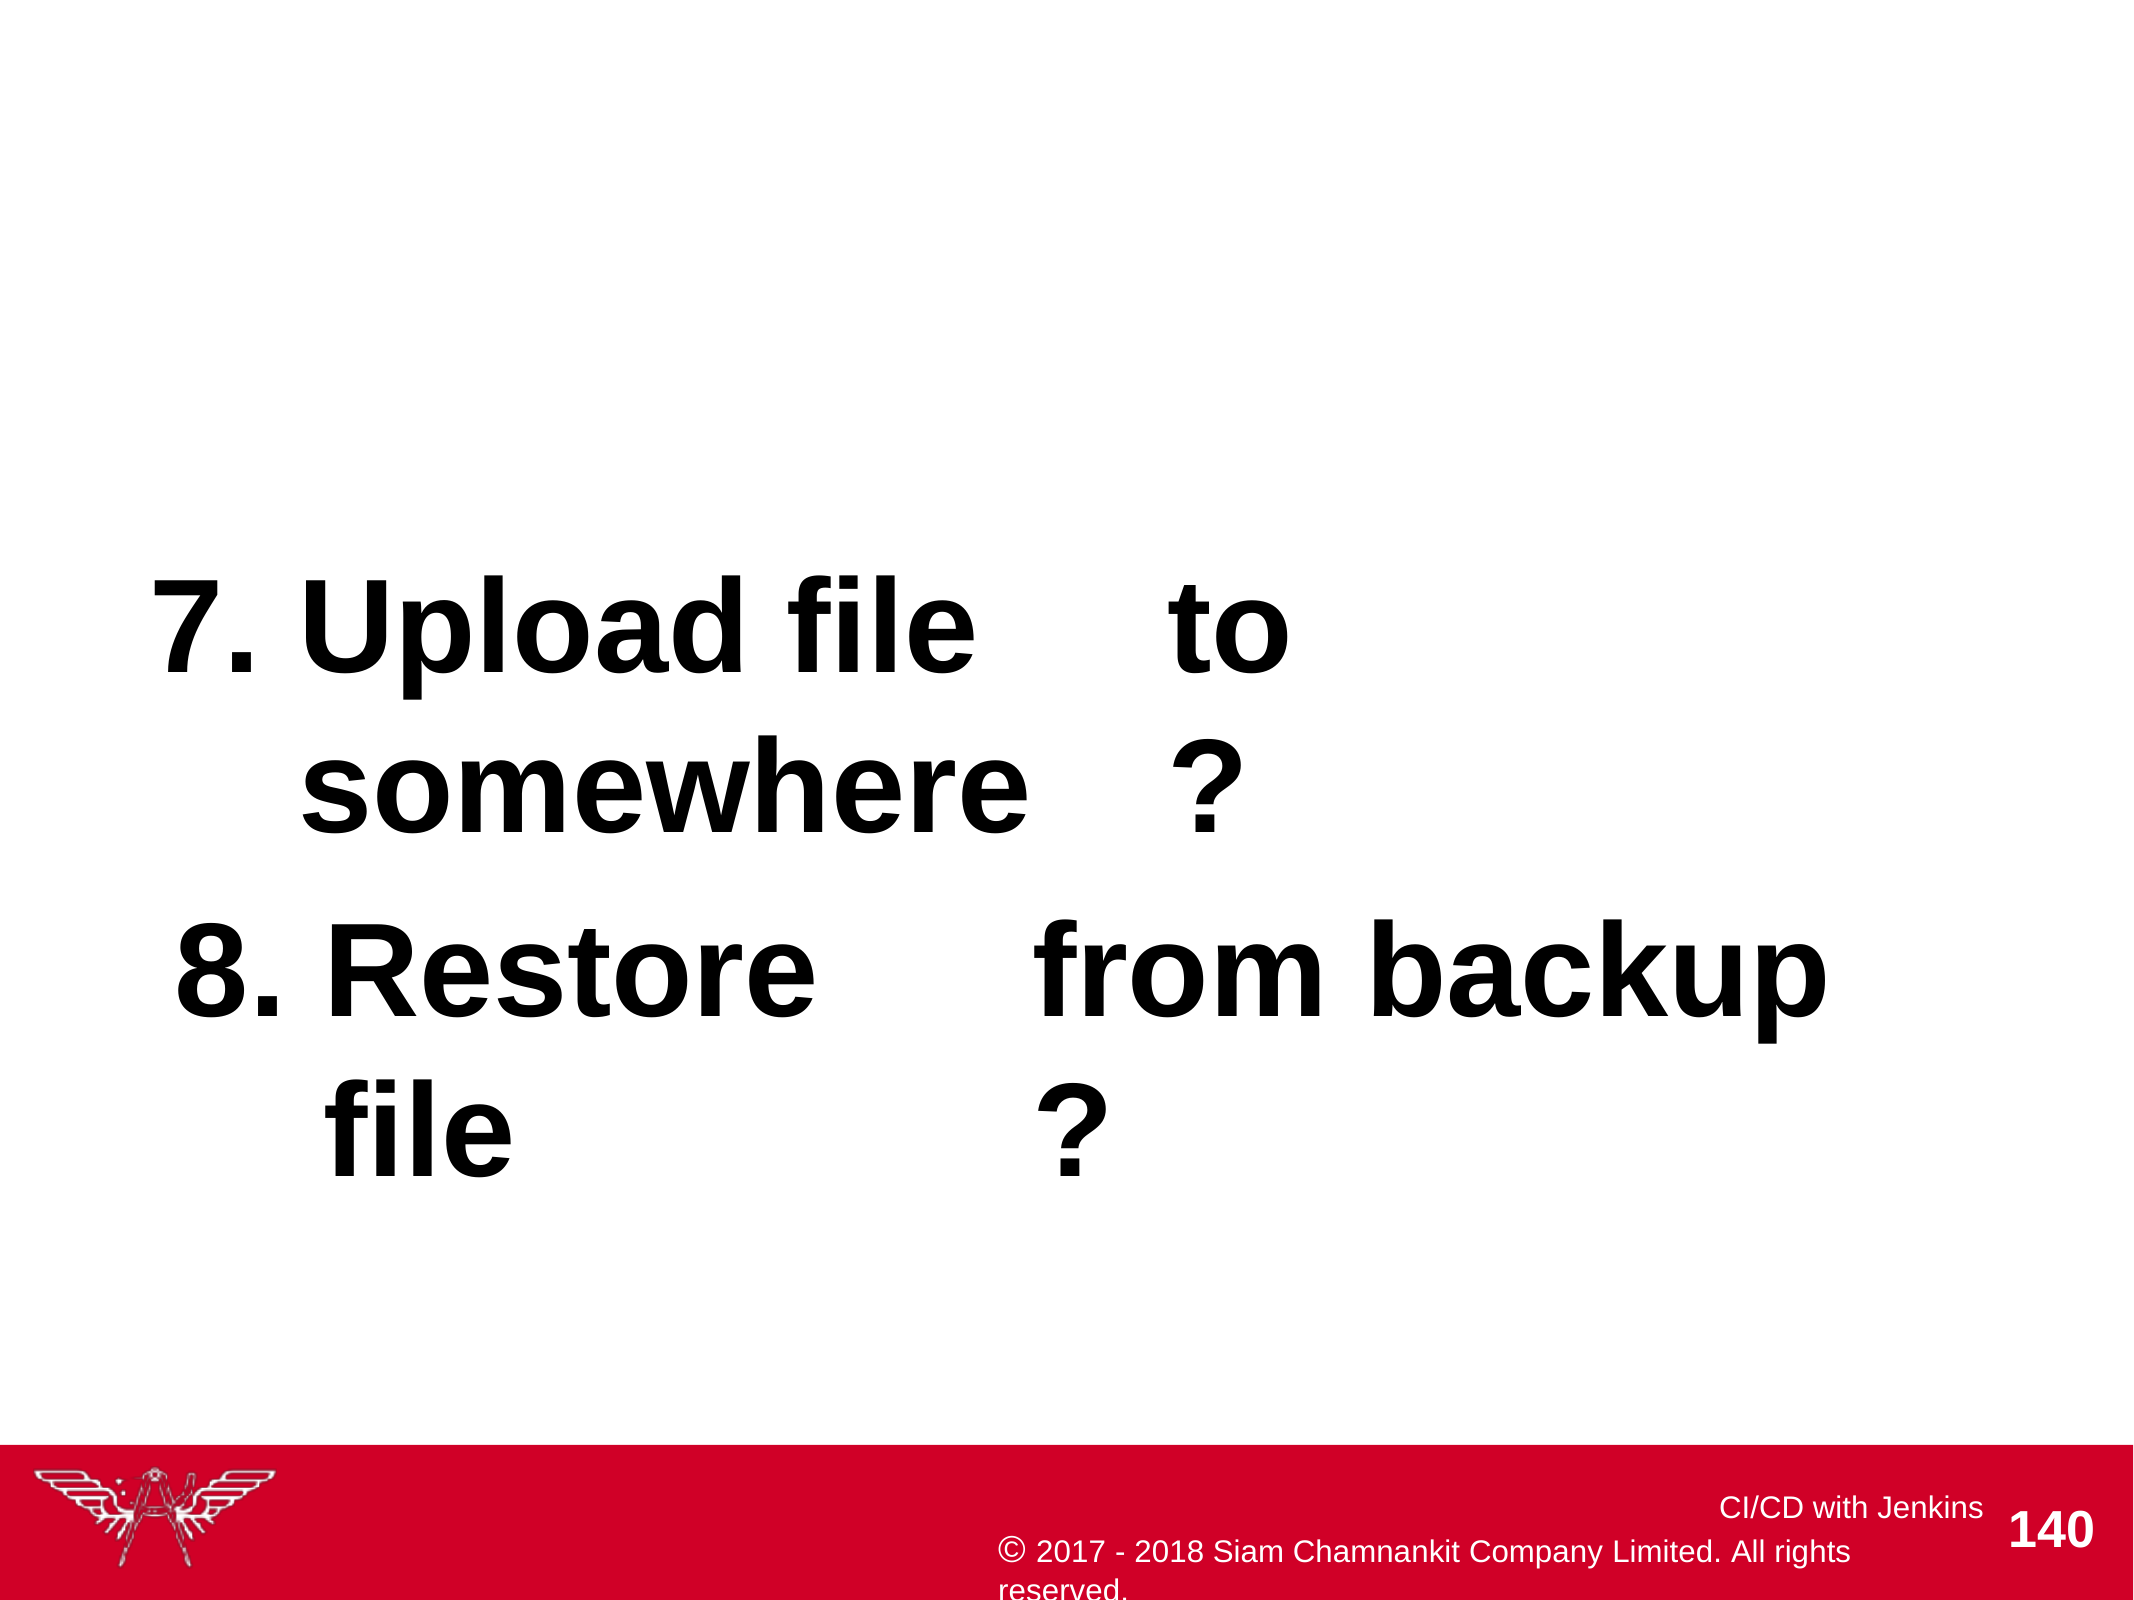

# Upload file	to somewhere	?
Restore	from	backup file	?
CI/CD with Jenkins
© 2017 - 2018 Siam Chamnankit Company Limited. All rights reserved.
140